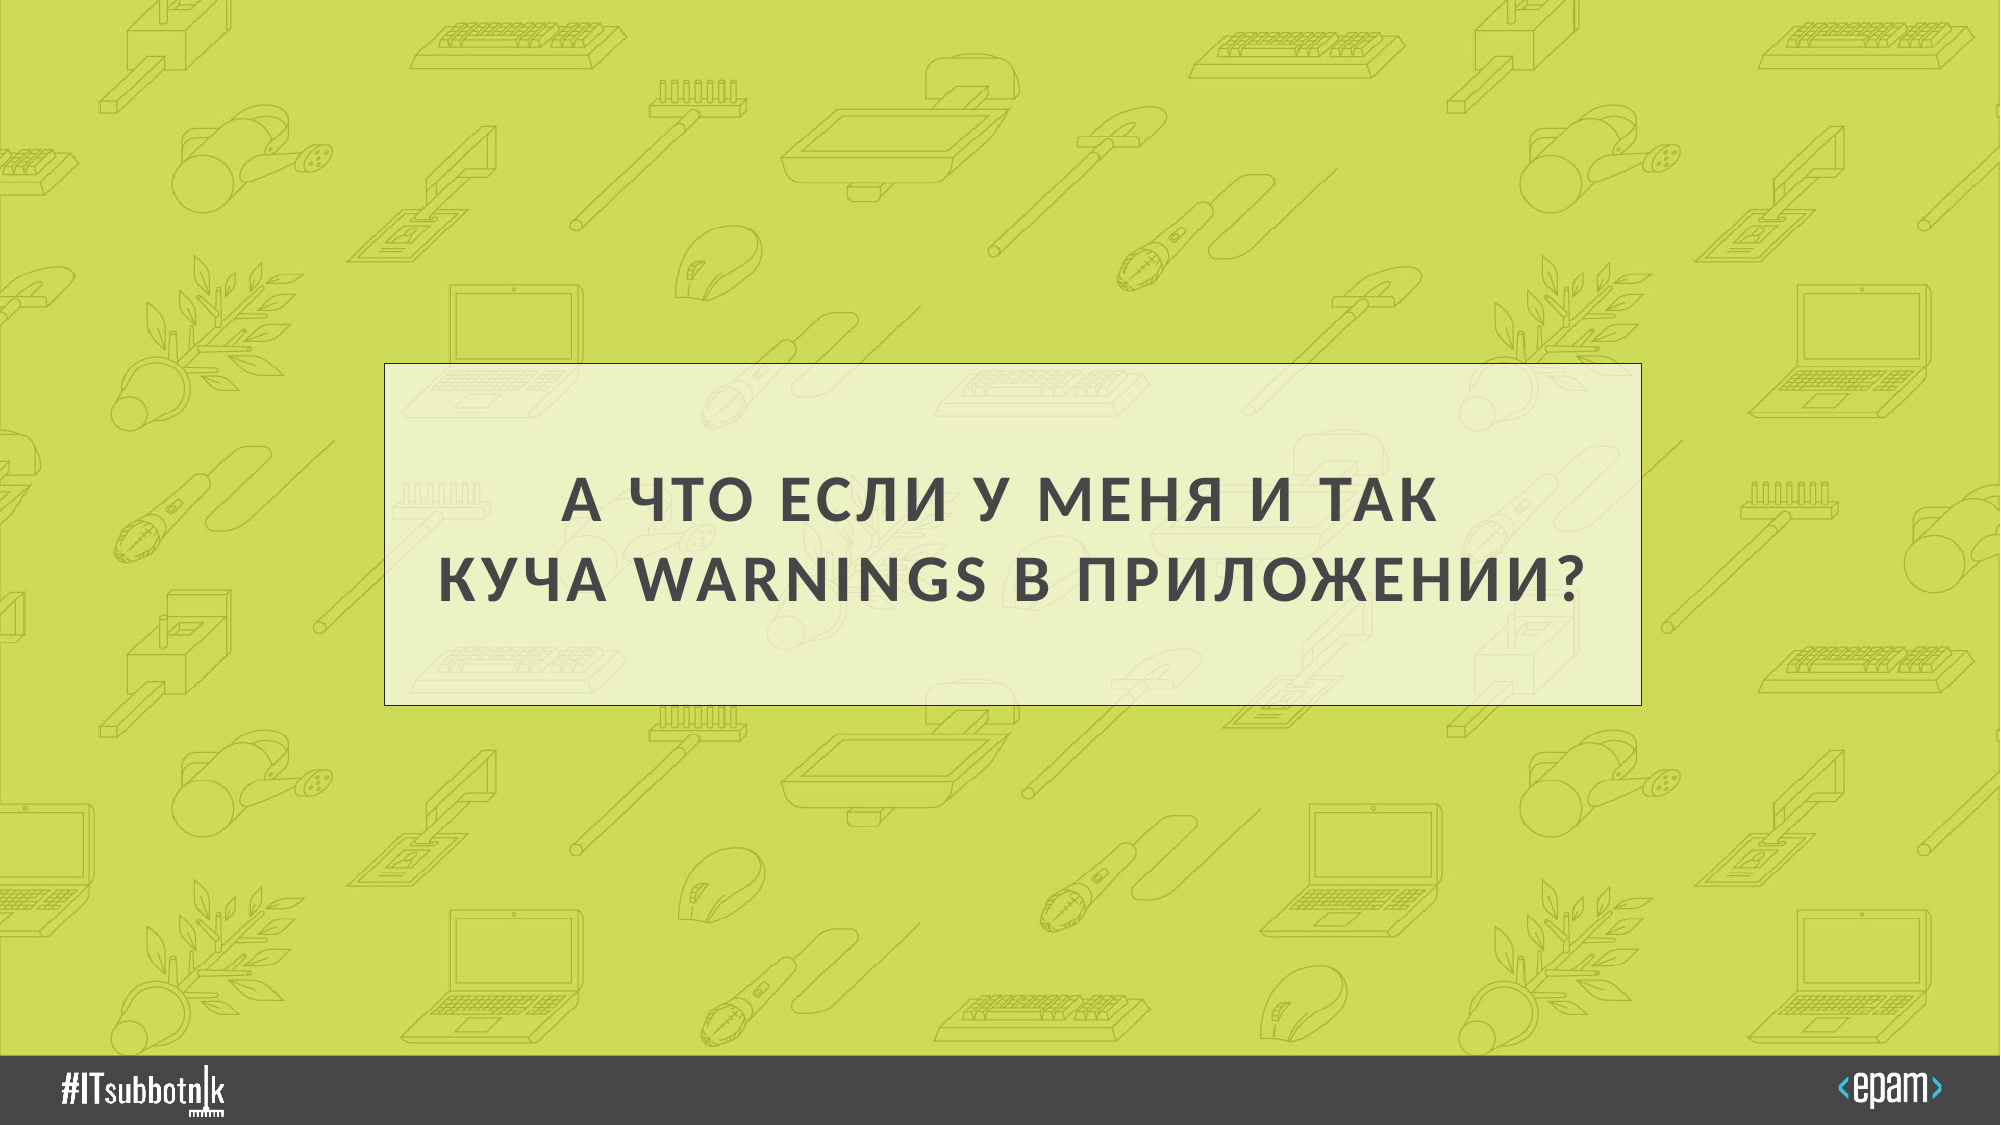

# А что если у меня и так куча Warnings в приложении?